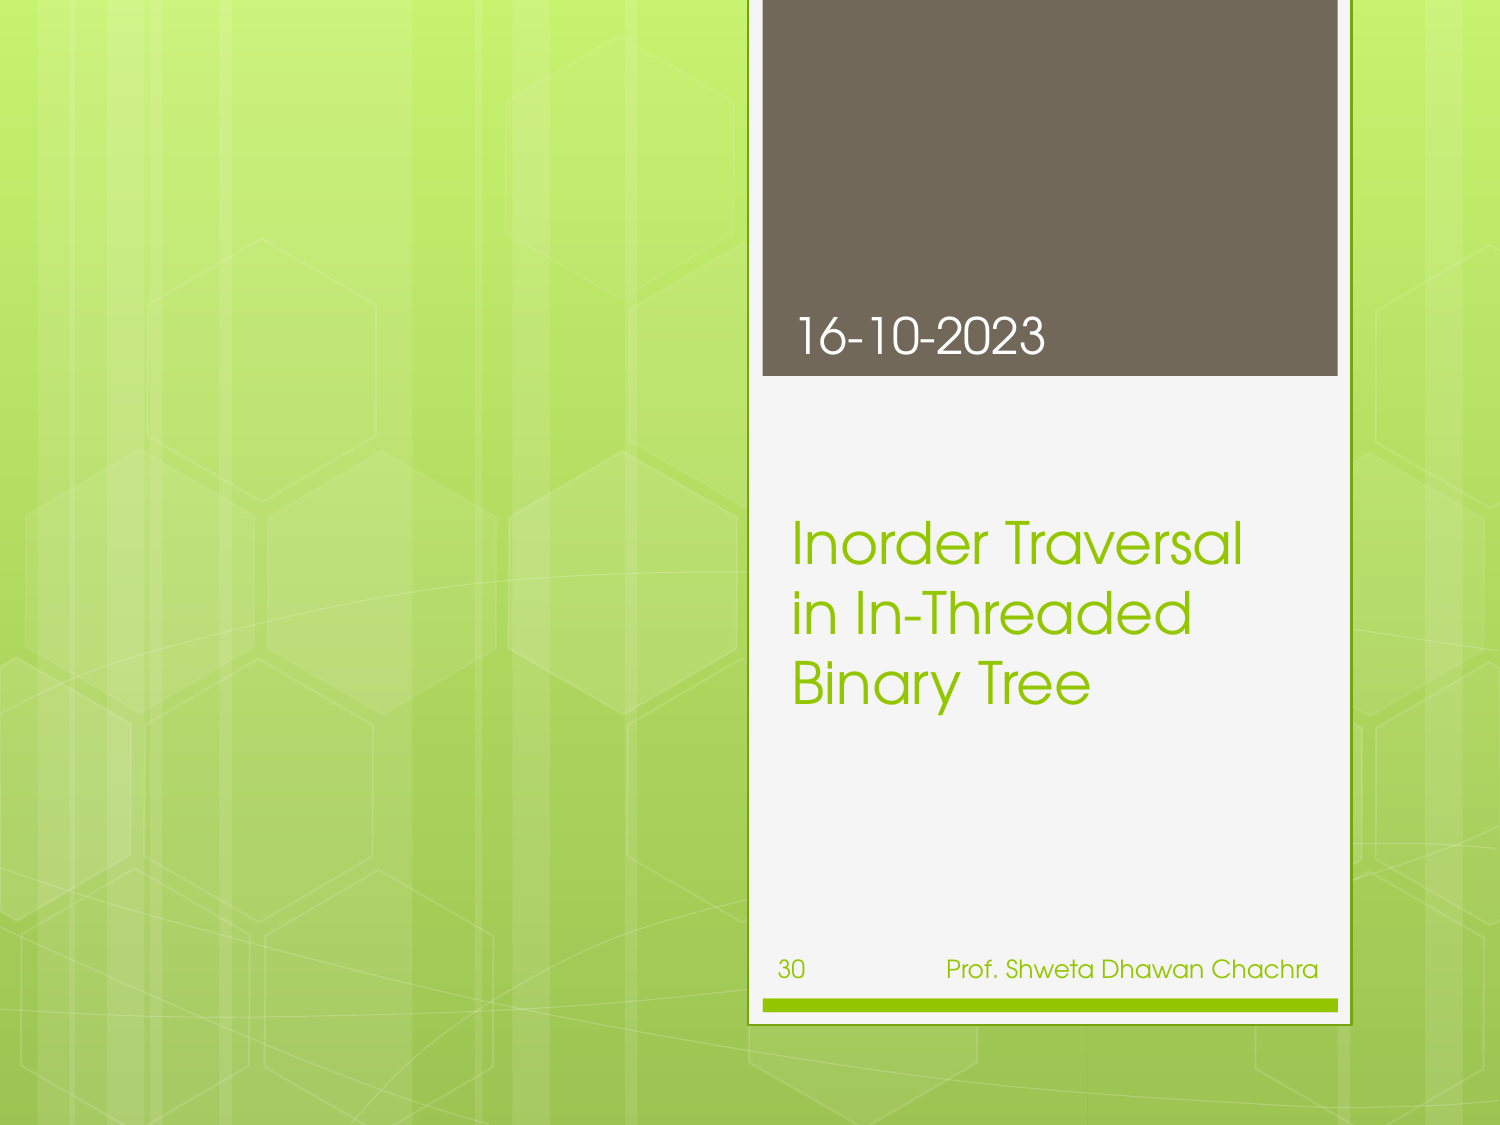

16-10-2023
# Inorder Traversal in In-Threaded Binary Tree

30
Prof. Shweta Dhawan Chachra